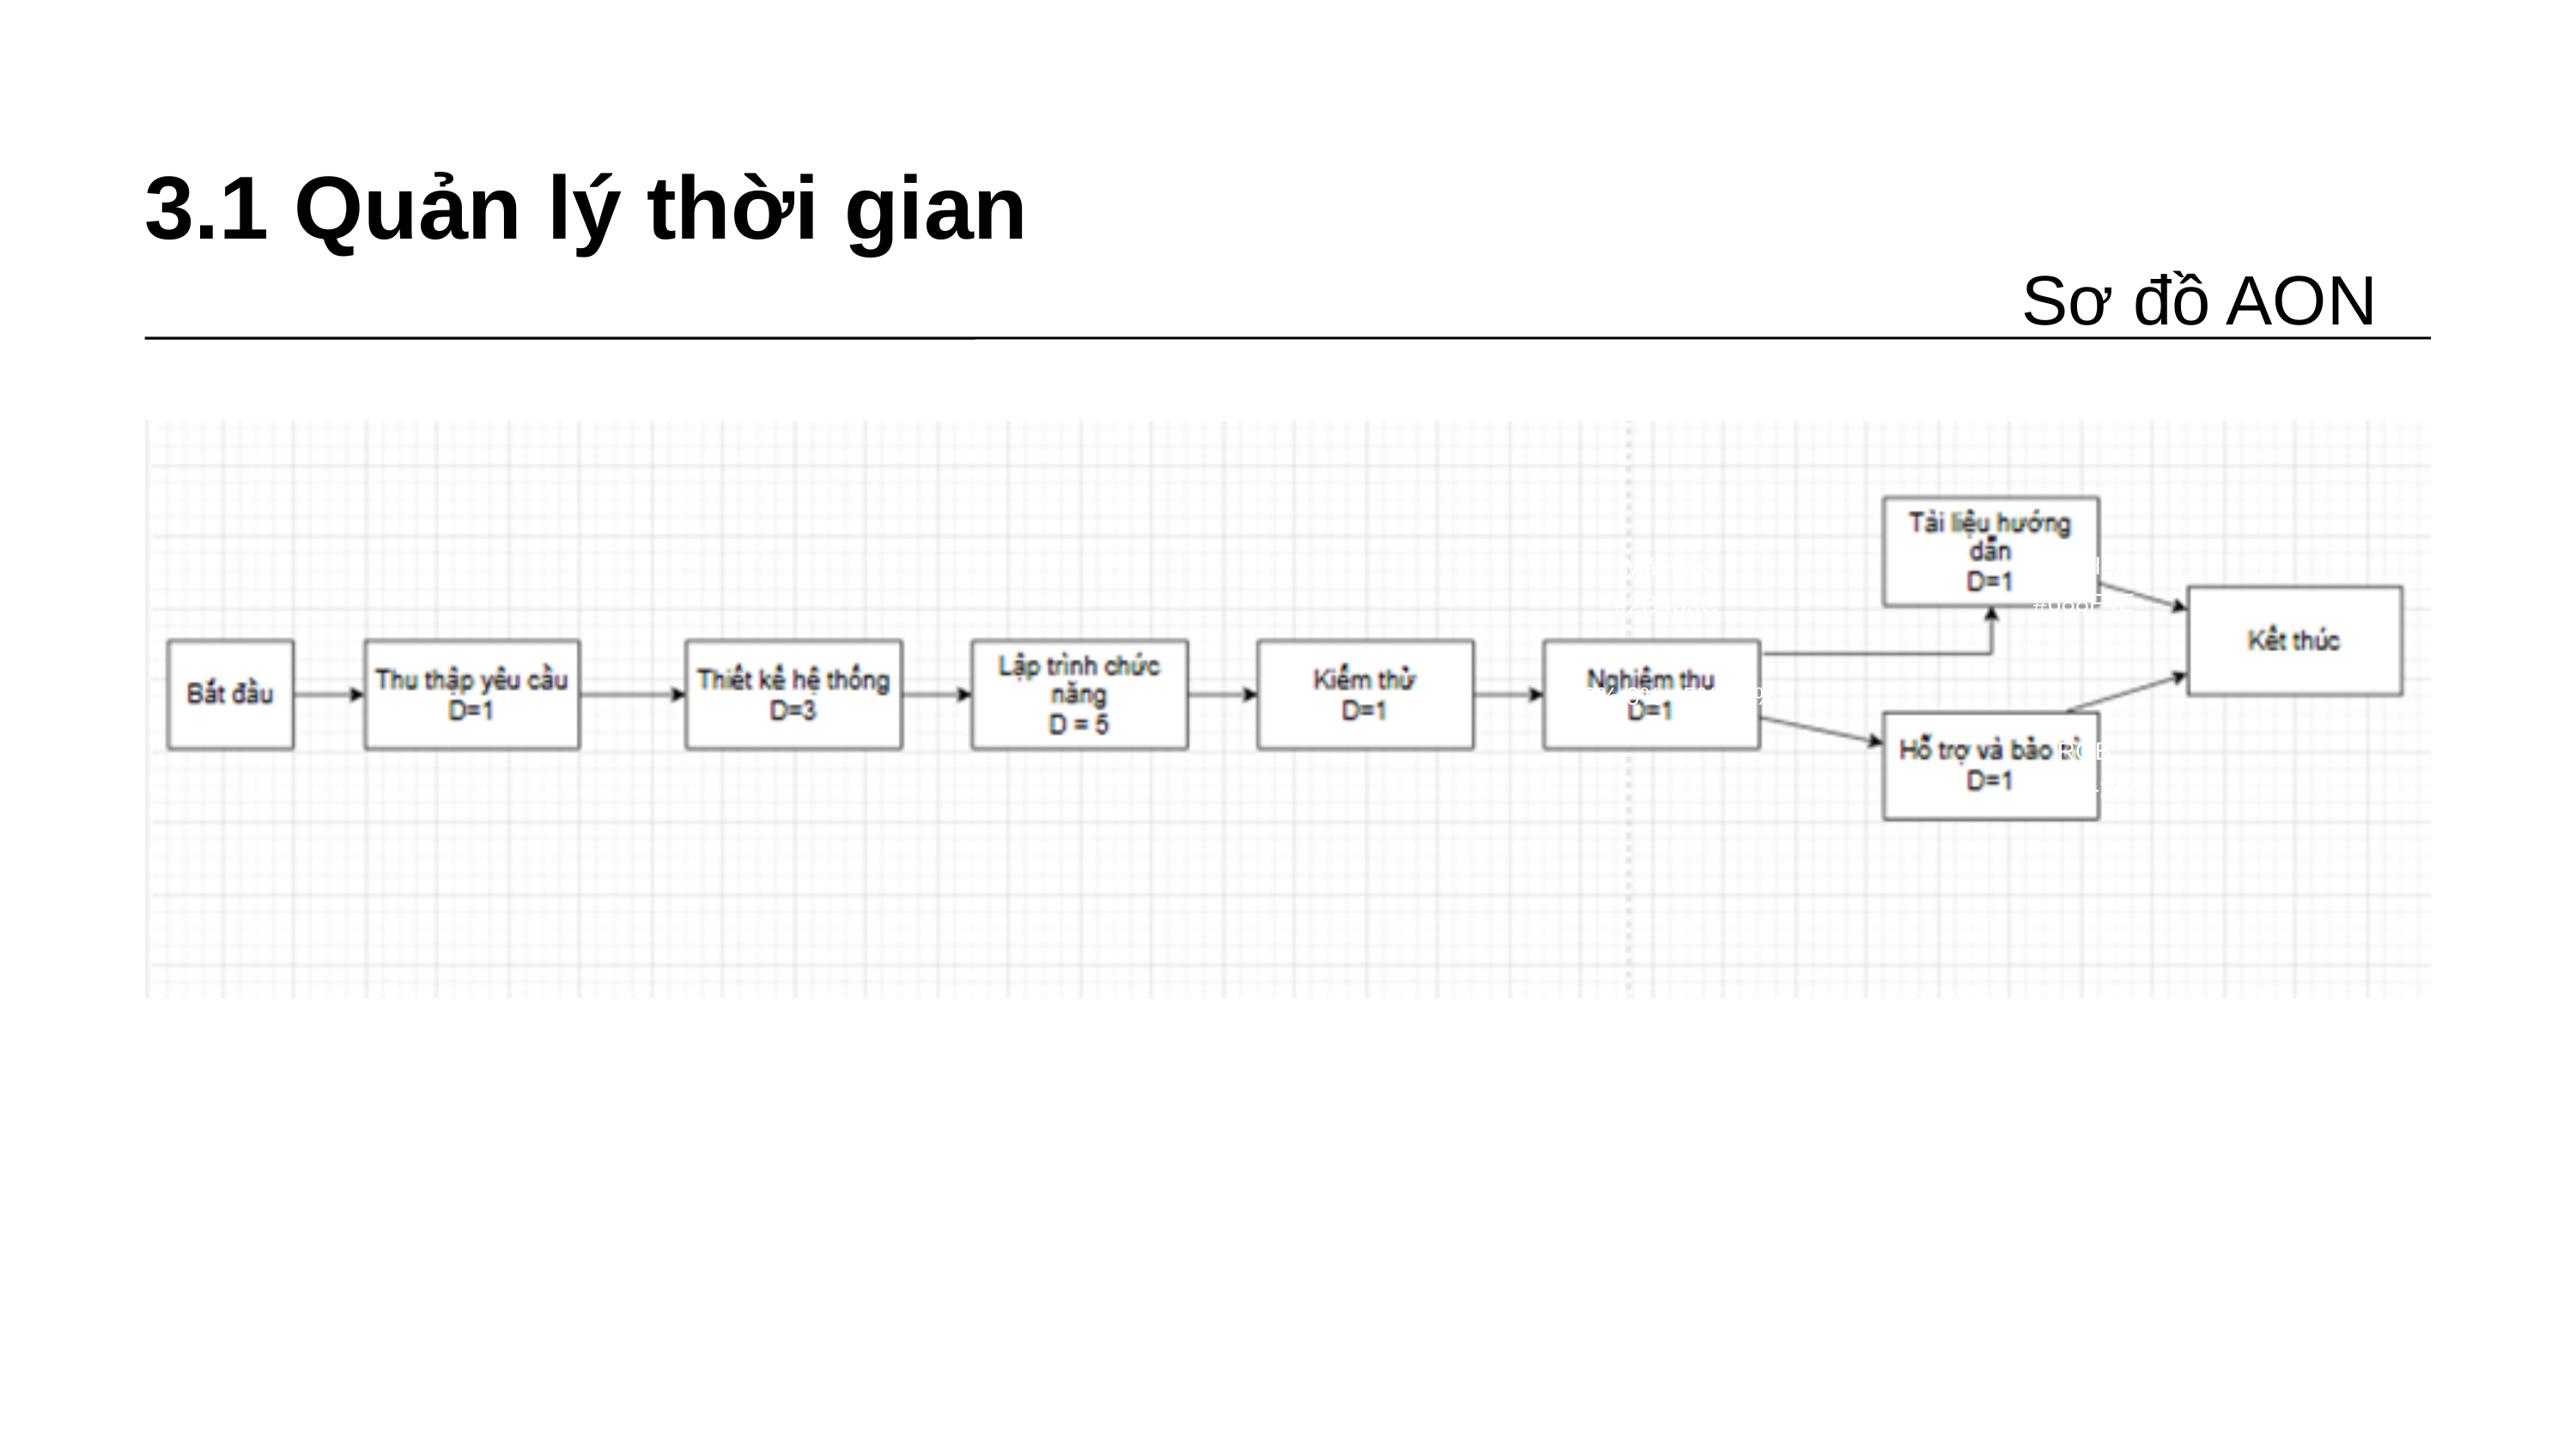

3.1 Quản lý thời gian
Sơ đồ AON

Mã Hex
#688F4E
Mã Hex
#2B463C
CMYK
100% 0% 45% 29%
RGB
0-136-244